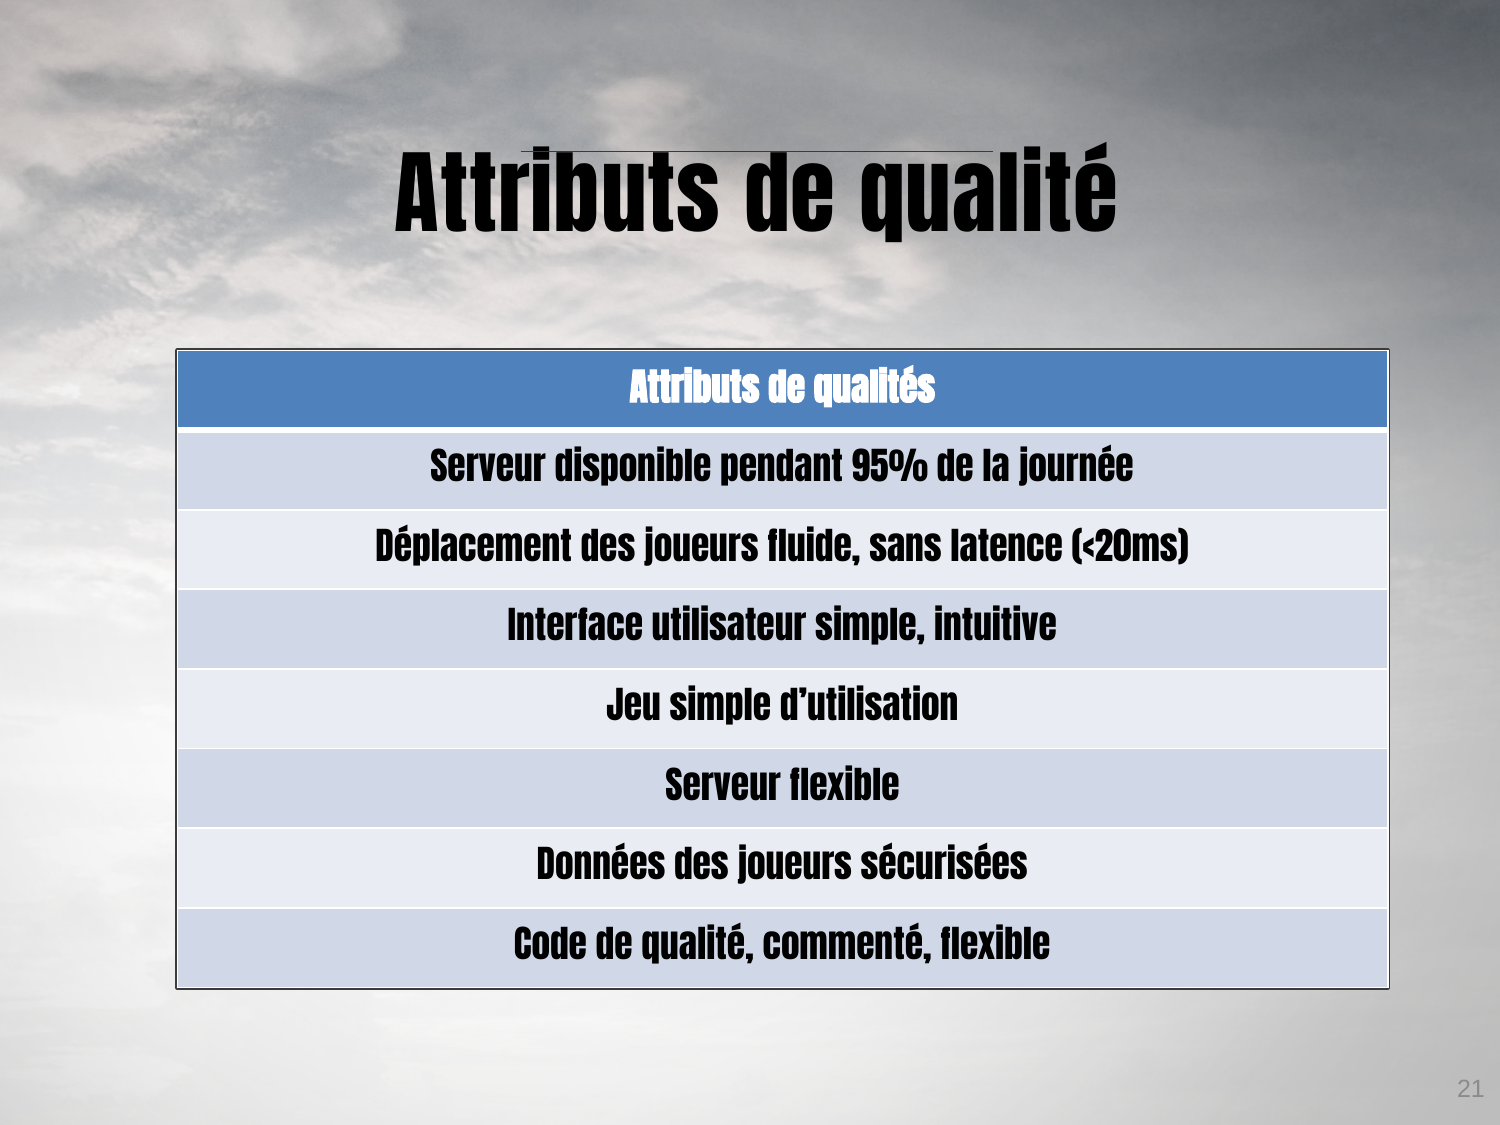

Attributs de qualité
| Attributs de qualités |
| --- |
| Serveur disponible pendant 95% de la journée |
| Déplacement des joueurs fluide, sans latence (<20ms) |
| Interface utilisateur simple, intuitive |
| Jeu simple d’utilisation |
| Serveur flexible |
| Données des joueurs sécurisées |
| Code de qualité, commenté, flexible |

21